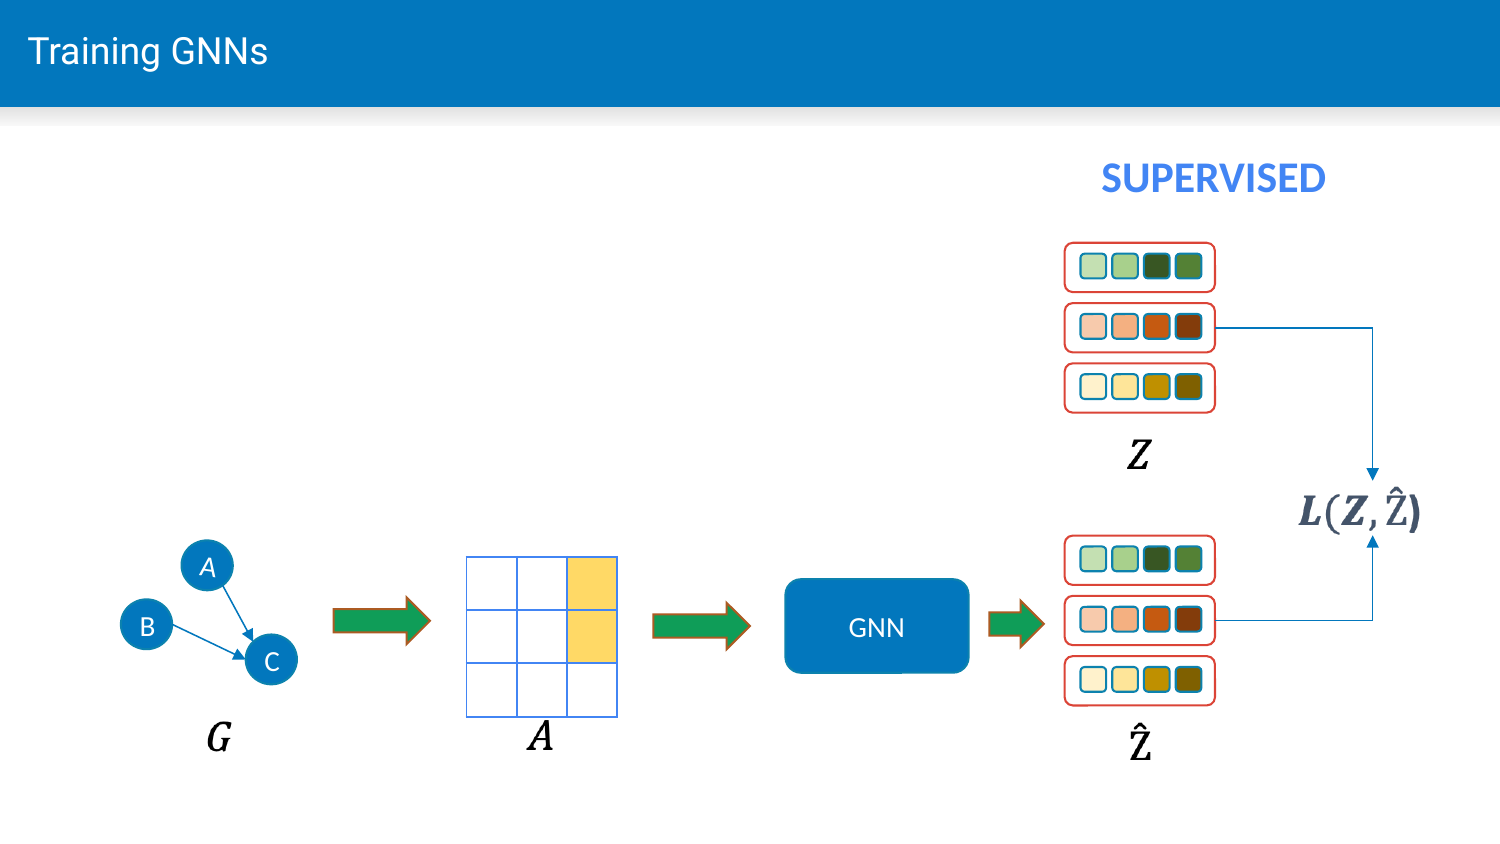

# Training GNNs
SUPERVISED

A
|  |  |  |
| --- | --- | --- |
|  |  |  |
|  |  |  |
GNN

B

C